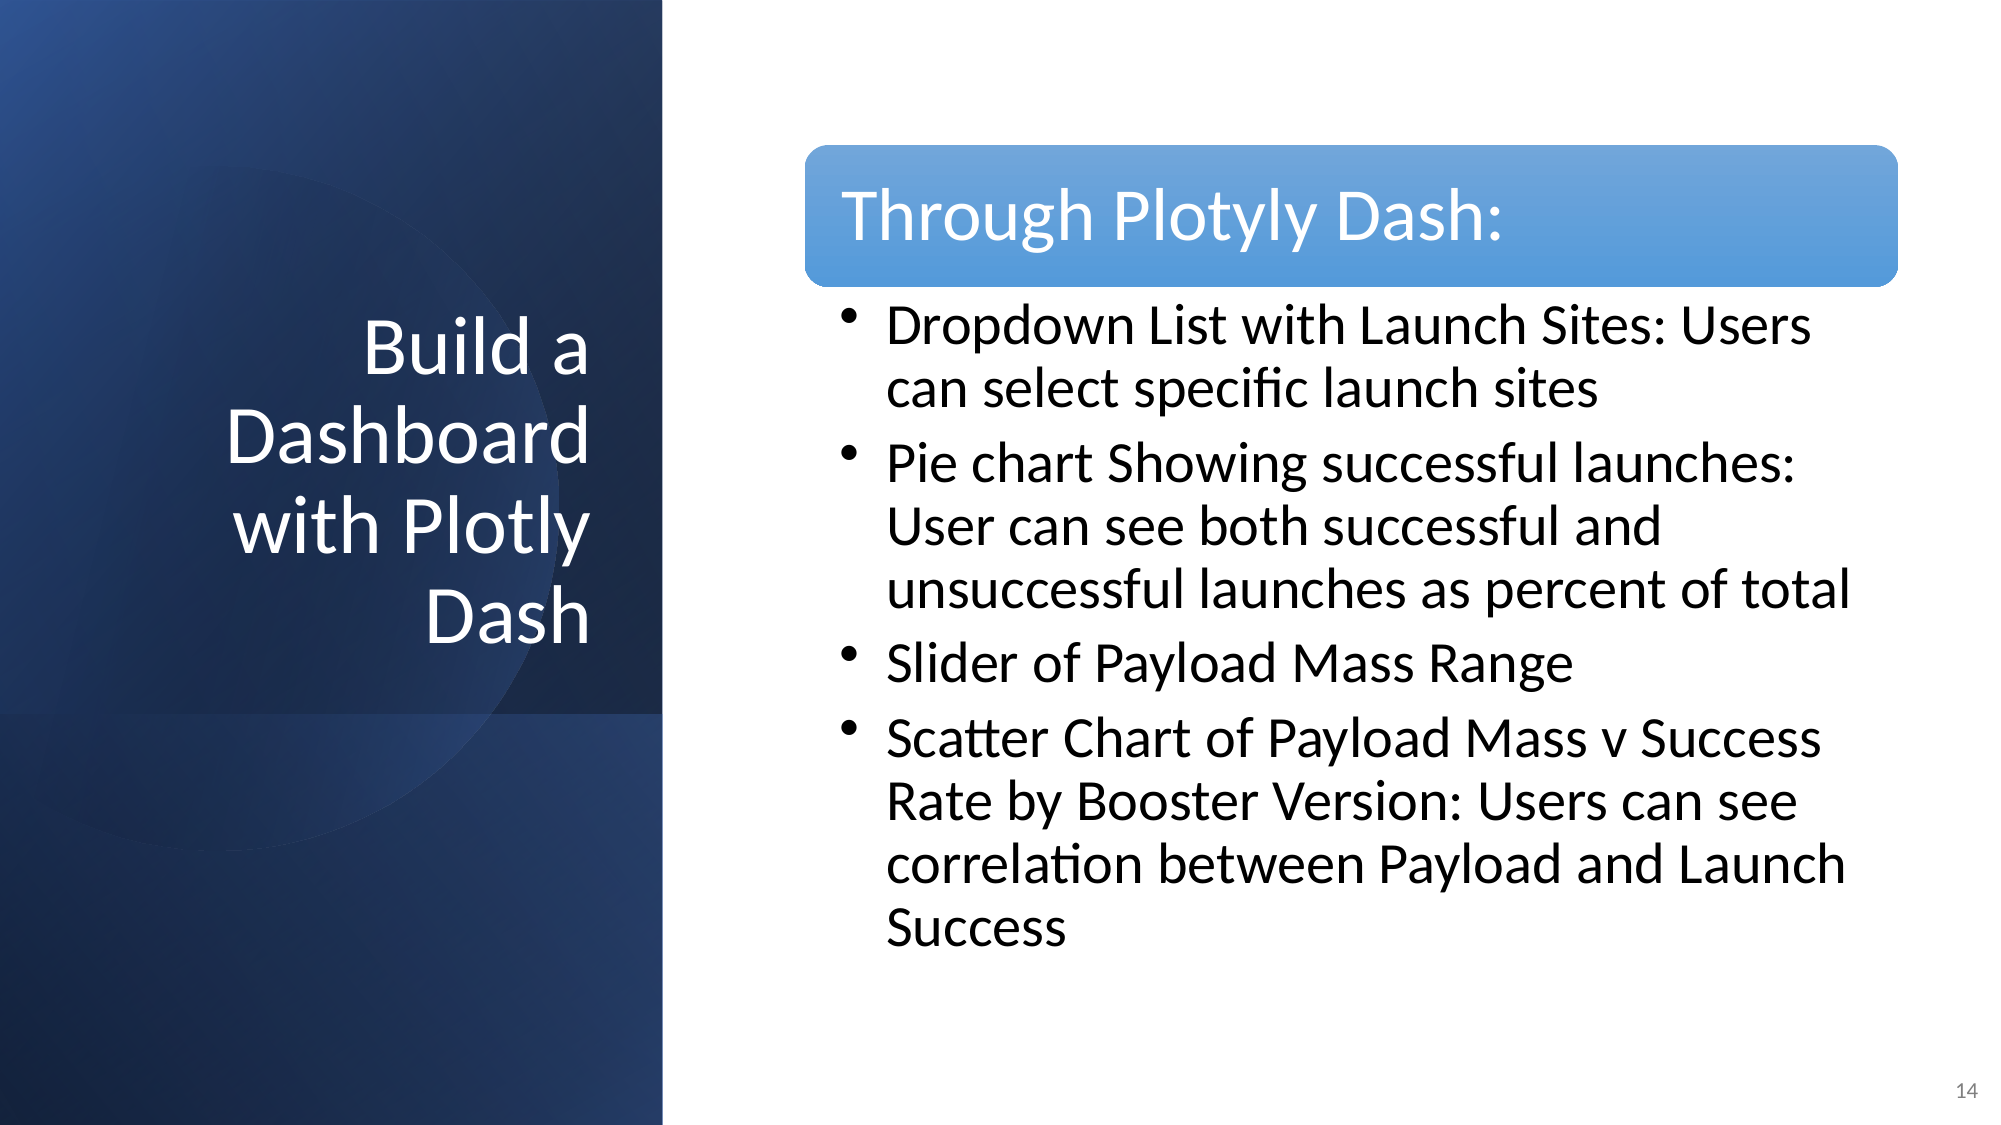

Through Plotyly Dash:
Dropdown List with Launch Sites: Users can select specific launch sites
Pie chart Showing successful launches: User can see both successful and unsuccessful launches as percent of total
Slider of Payload Mass Range
Scatter Chart of Payload Mass v Success Rate by Booster Version: Users can see correlation between Payload and Launch Success

Build a Dashboard with Plotly Dash

14